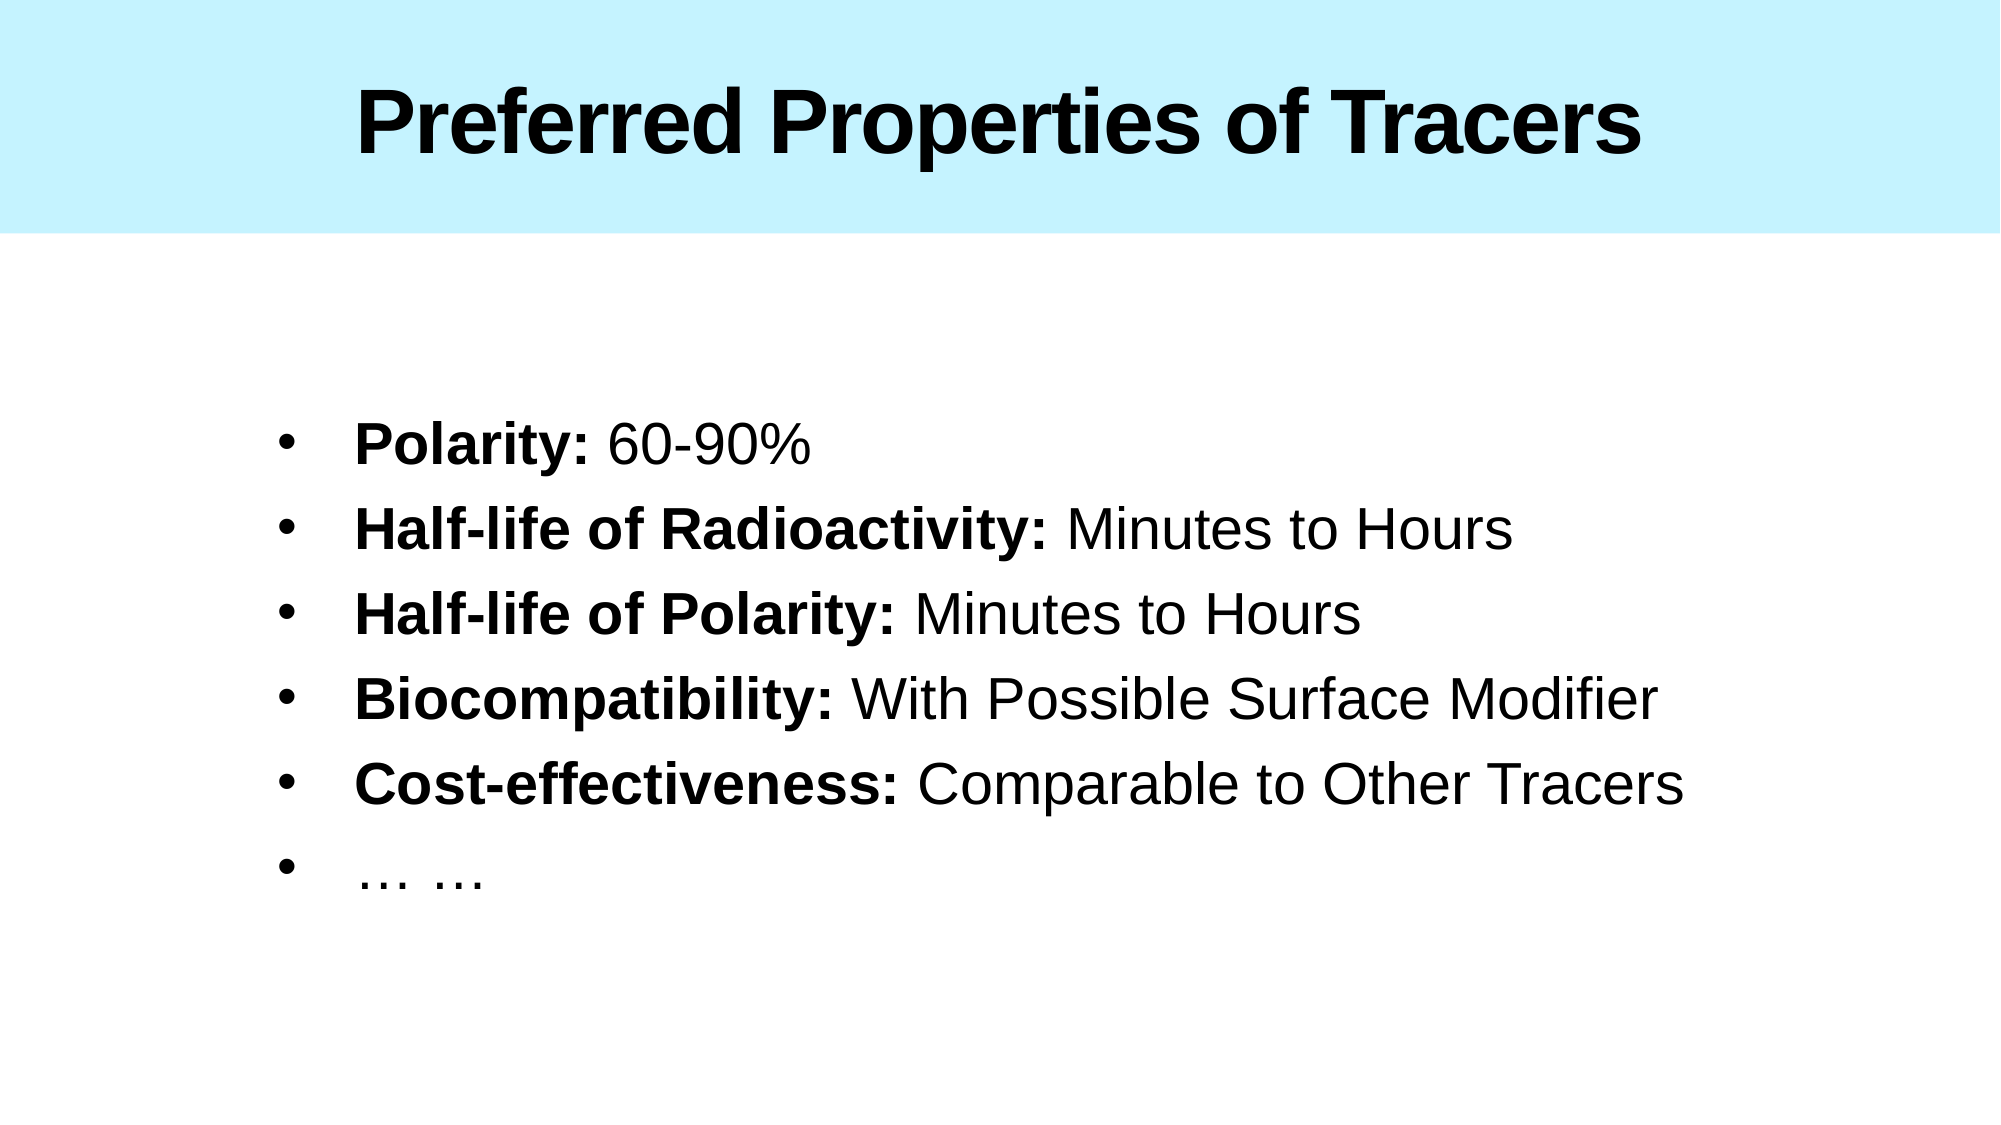

# Preferred Properties of Tracers
Polarity: 60-90%
Half-life of Radioactivity: Minutes to Hours
Half-life of Polarity: Minutes to Hours
Biocompatibility: With Possible Surface Modifier
Cost-effectiveness: Comparable to Other Tracers
… …